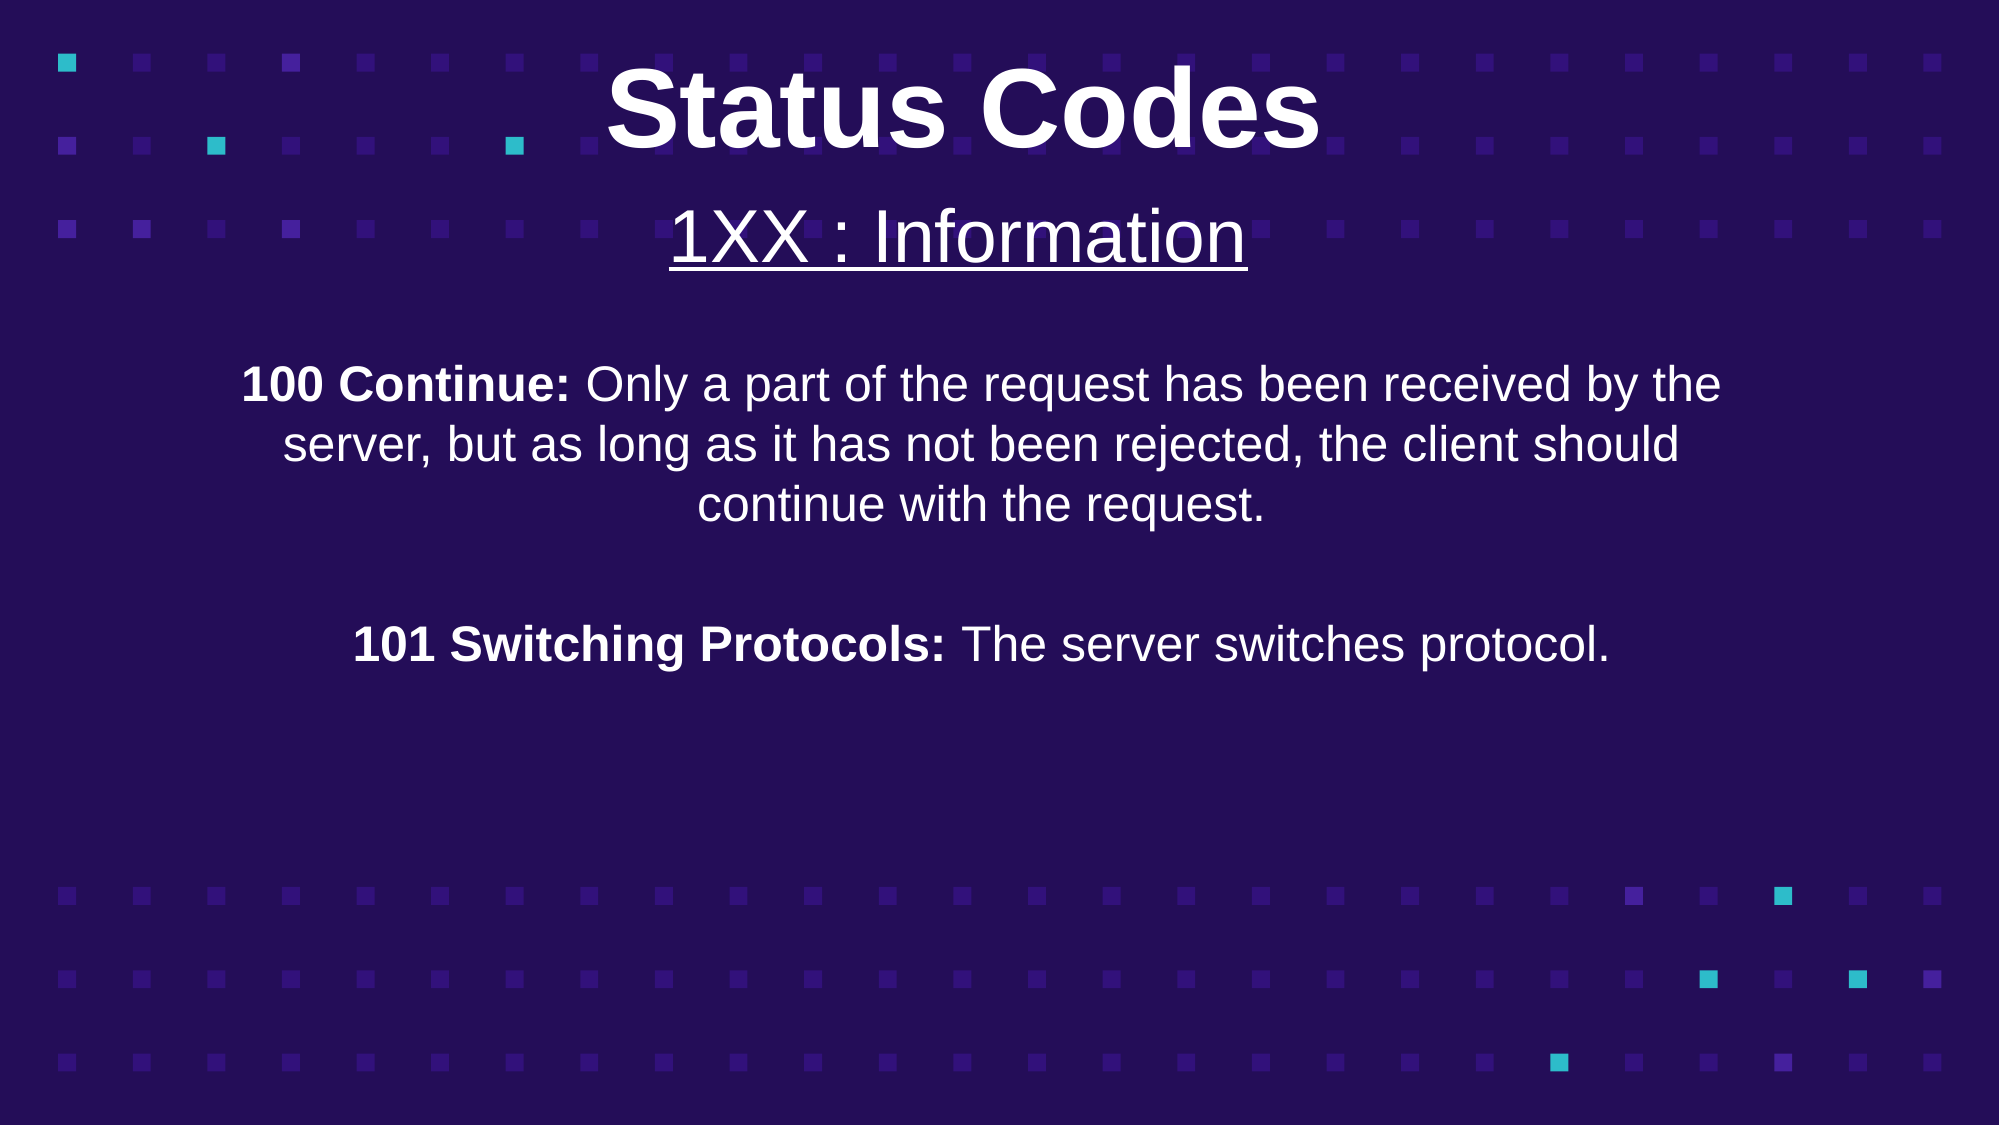

# Status Codes
1XX : Information

100 Continue: Only a part of the request has been received by the server, but as long as it has not been rejected, the client should continue with the request.

101 Switching Protocols: The server switches protocol.